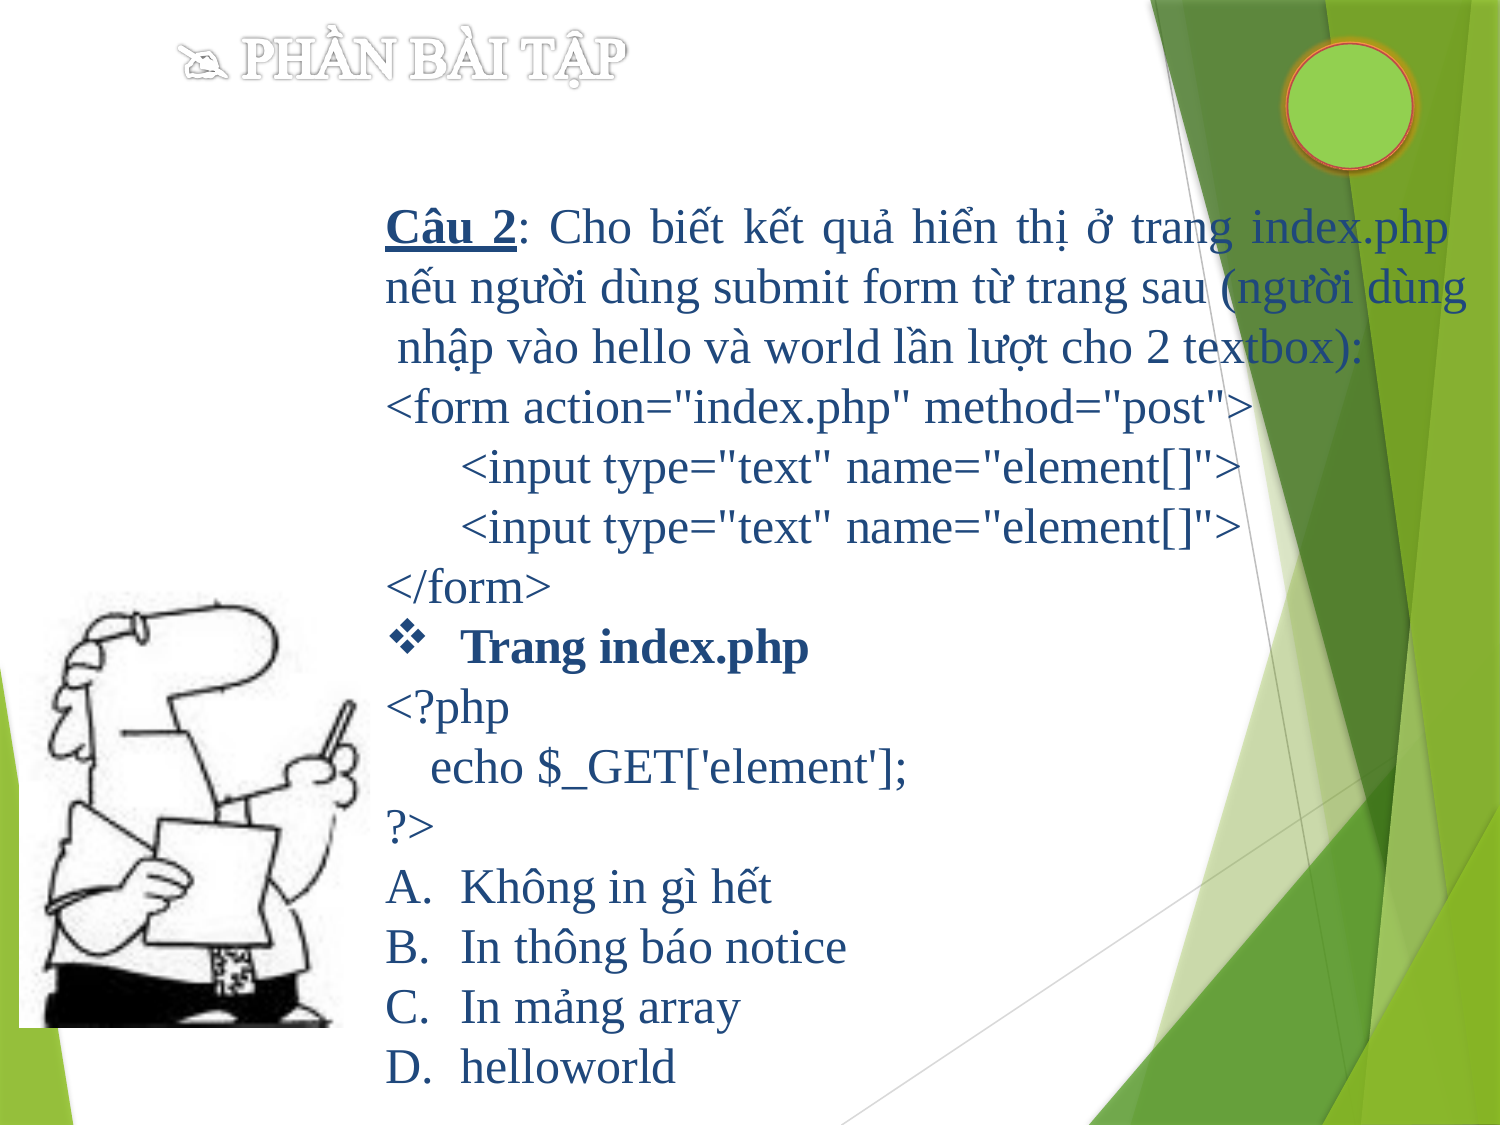

Câu 2: Cho biết kết quả hiển thị ở trang index.php  nếu người dùng submit form từ trang sau (người dùng  nhập vào hello và world lần lượt cho 2 textbox):
<form action="index.php" method="post">
<input type="text" name="element[]">
<input type="text" name="element[]">
</form>
Trang index.php
<?php
echo $_GET['element'];
?>
Không in gì hết
In thông báo notice
In mảng array
helloworld